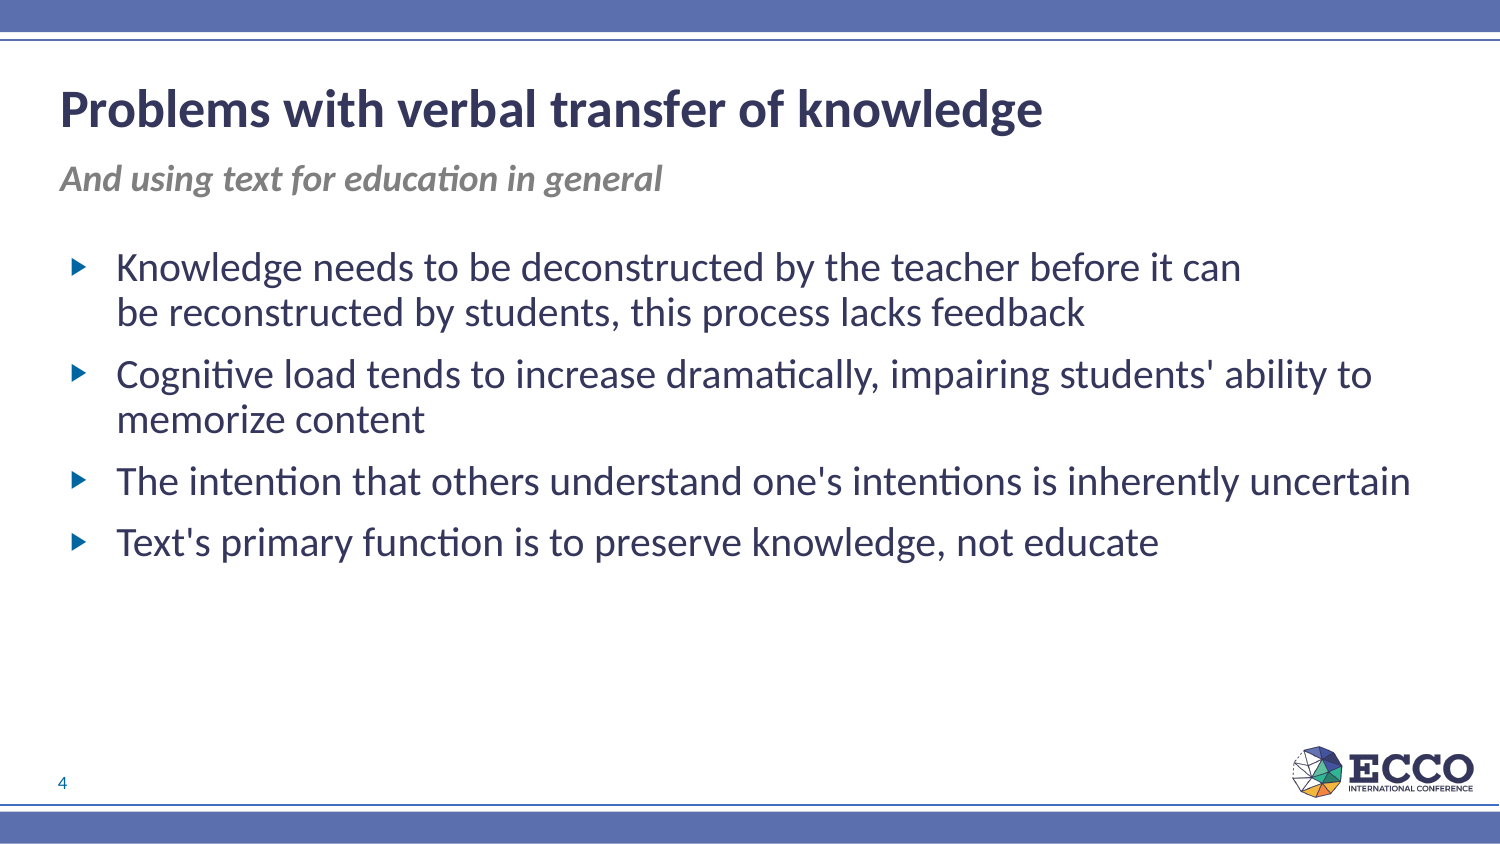

# Problems with verbal transfer of knowledge
And using text for education in general
Knowledge needs to be deconstructed by the teacher before it can be reconstructed by students, this process lacks feedback
Cognitive load tends to increase dramatically, impairing students' ability to memorize content
The intention that others understand one's intentions is inherently uncertain
Text's primary function is to preserve knowledge, not educate